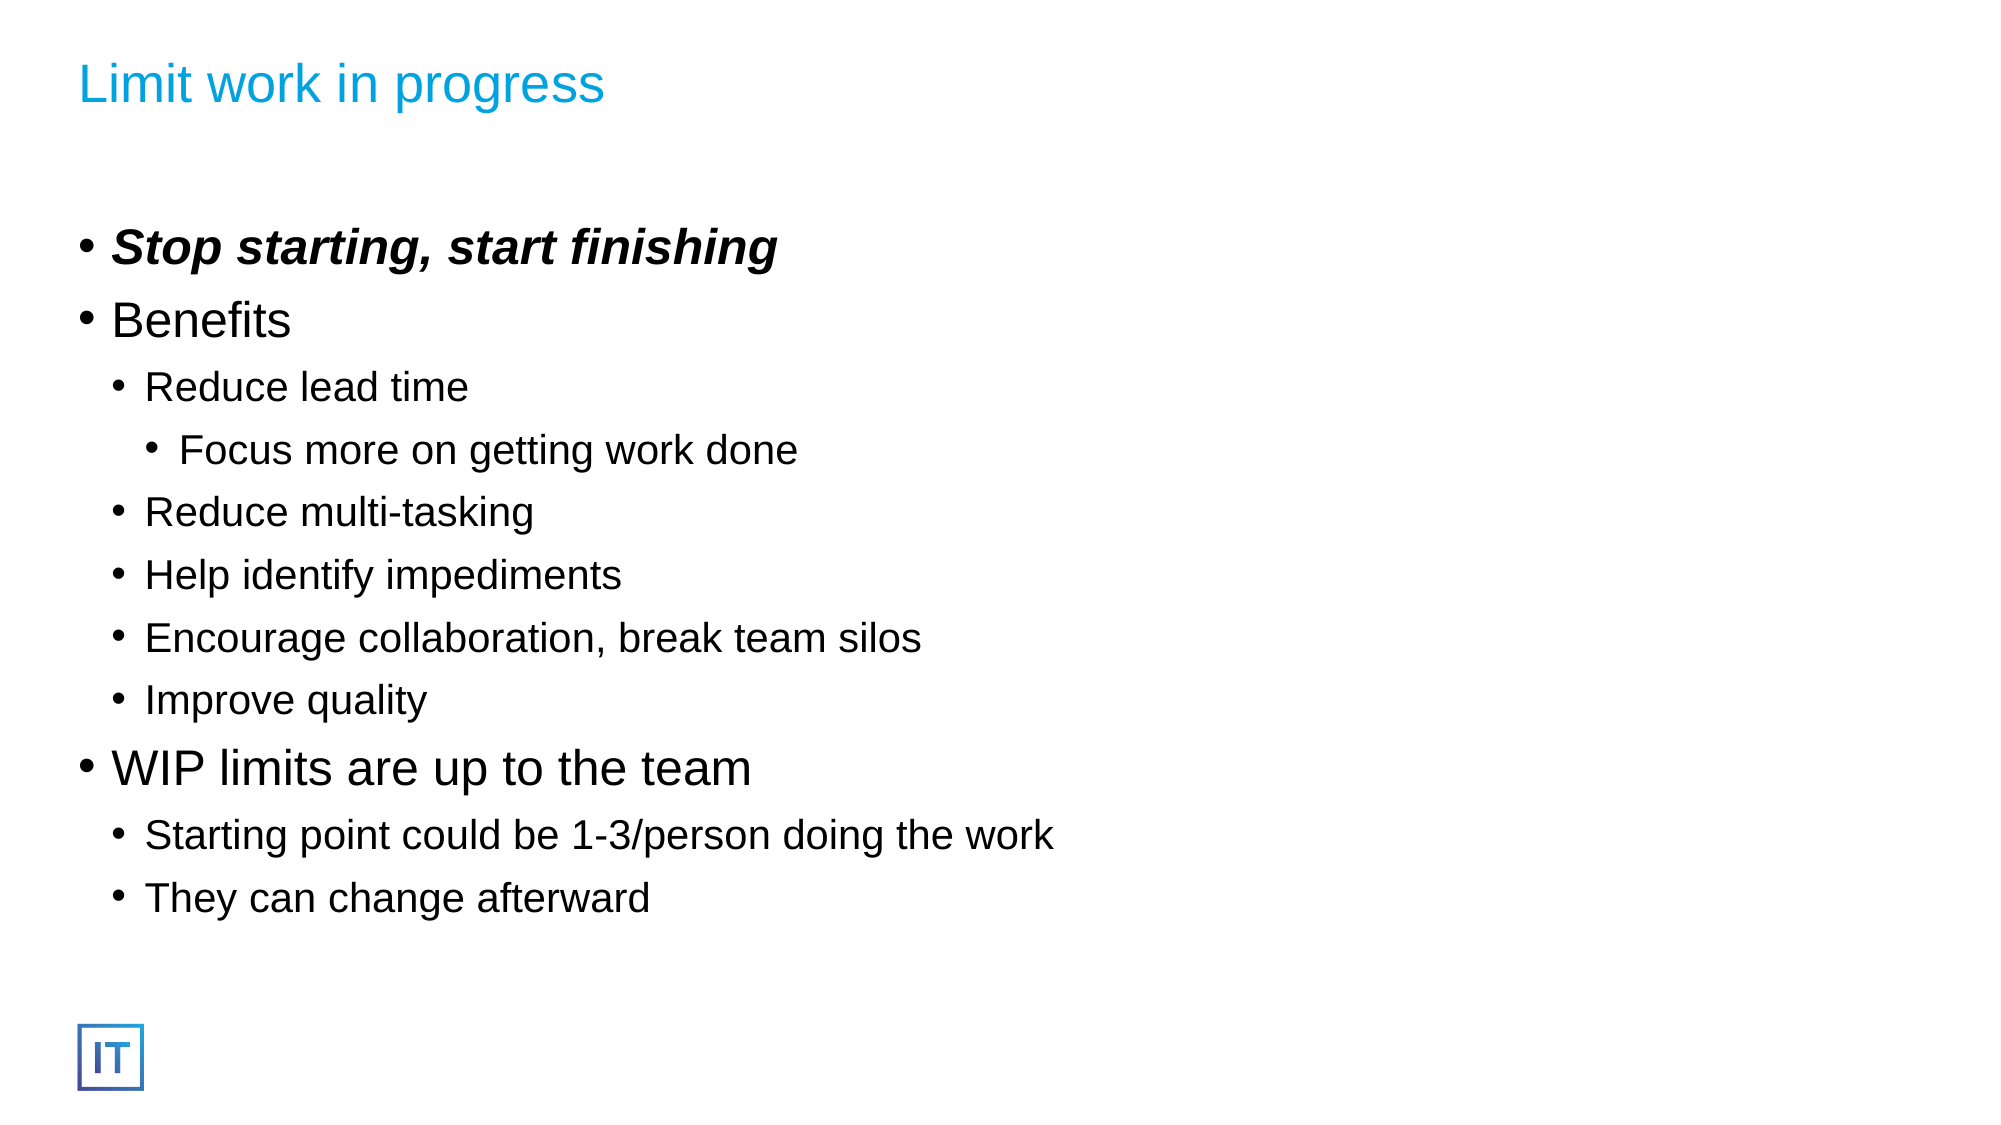

# Limit work in progress
Stop starting, start finishing
Benefits
Reduce lead time
Focus more on getting work done
Reduce multi-tasking
Help identify impediments
Encourage collaboration, break team silos
Improve quality
WIP limits are up to the team
Starting point could be 1-3/person doing the work
They can change afterward